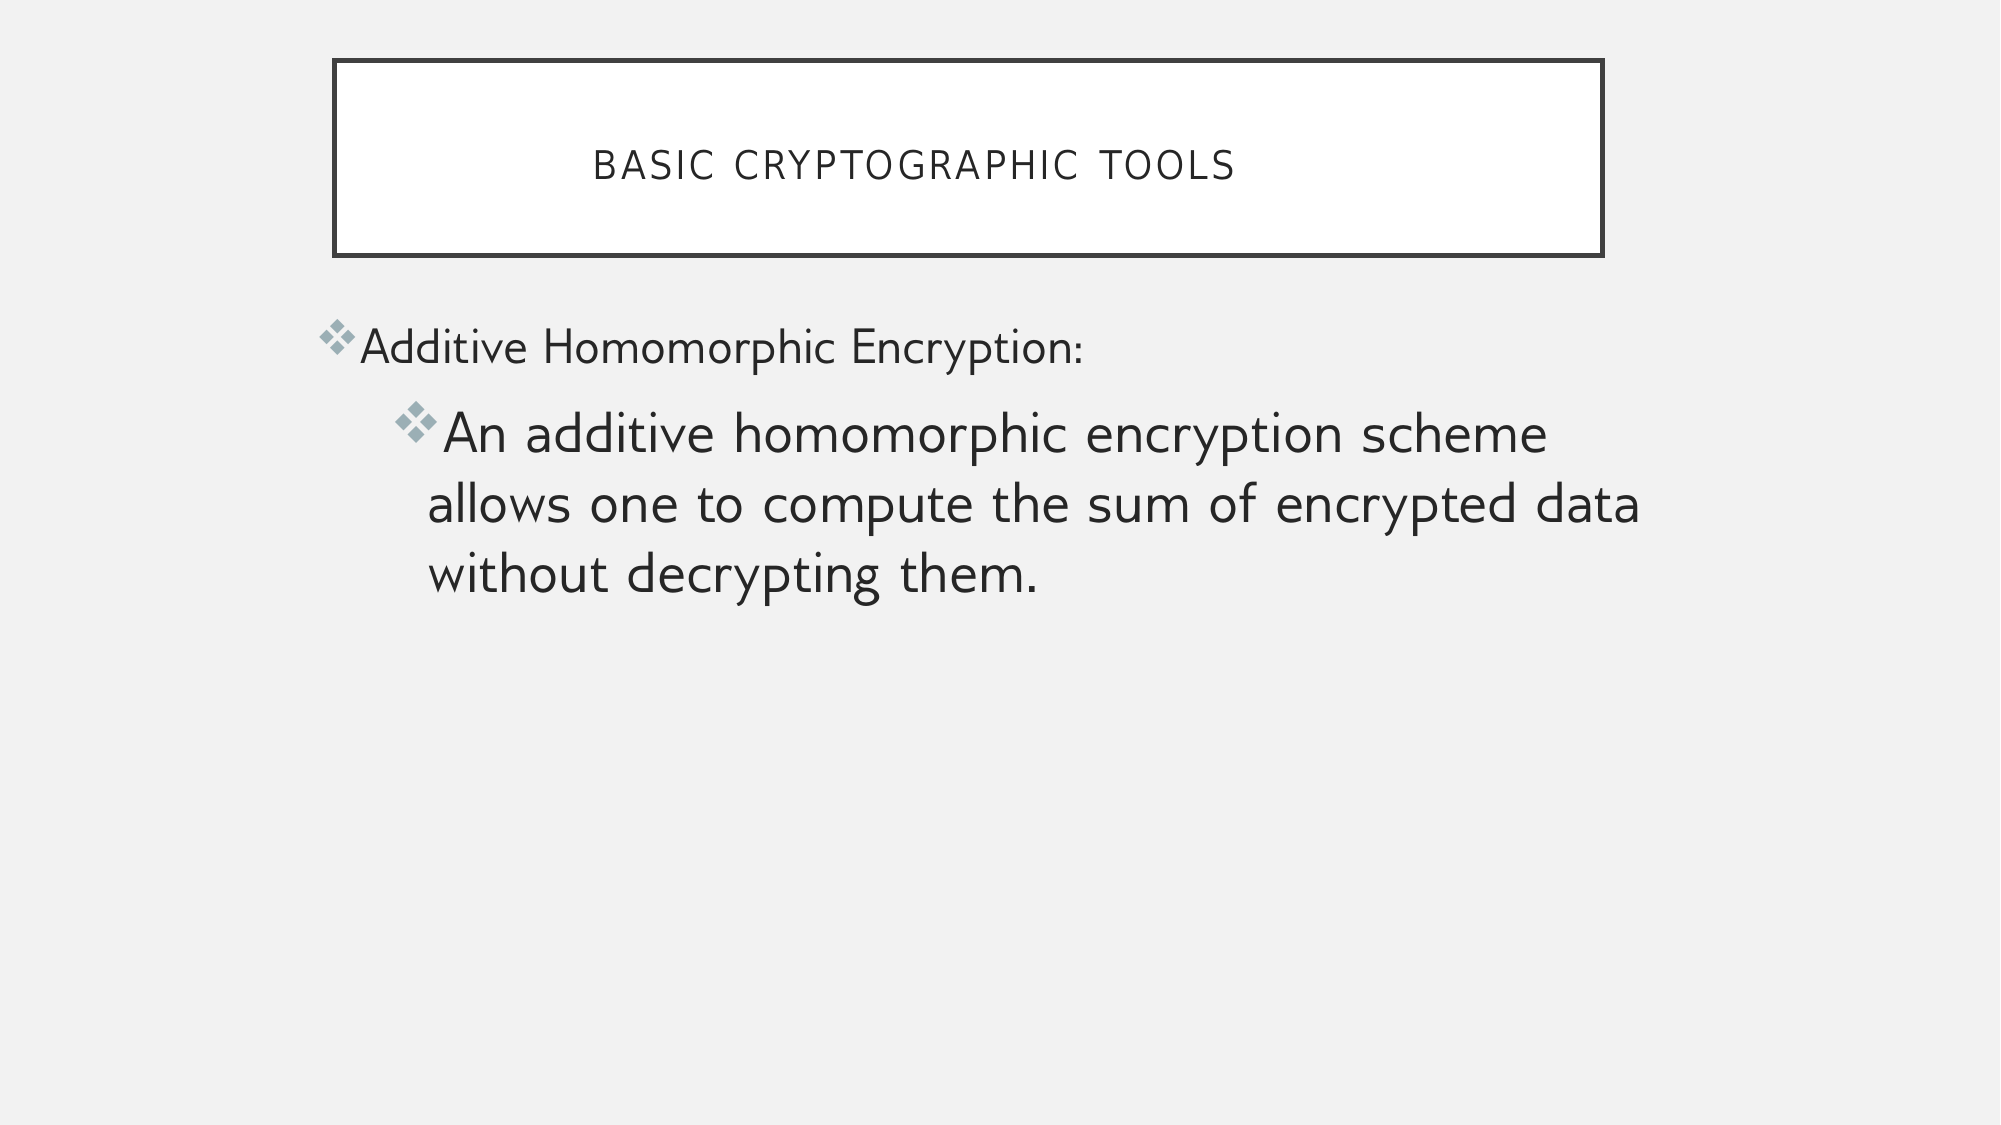

# Basic Cryptographic tools
Additive Homomorphic Encryption:
An additive homomorphic encryption scheme allows one to compute the sum of encrypted data without decrypting them.